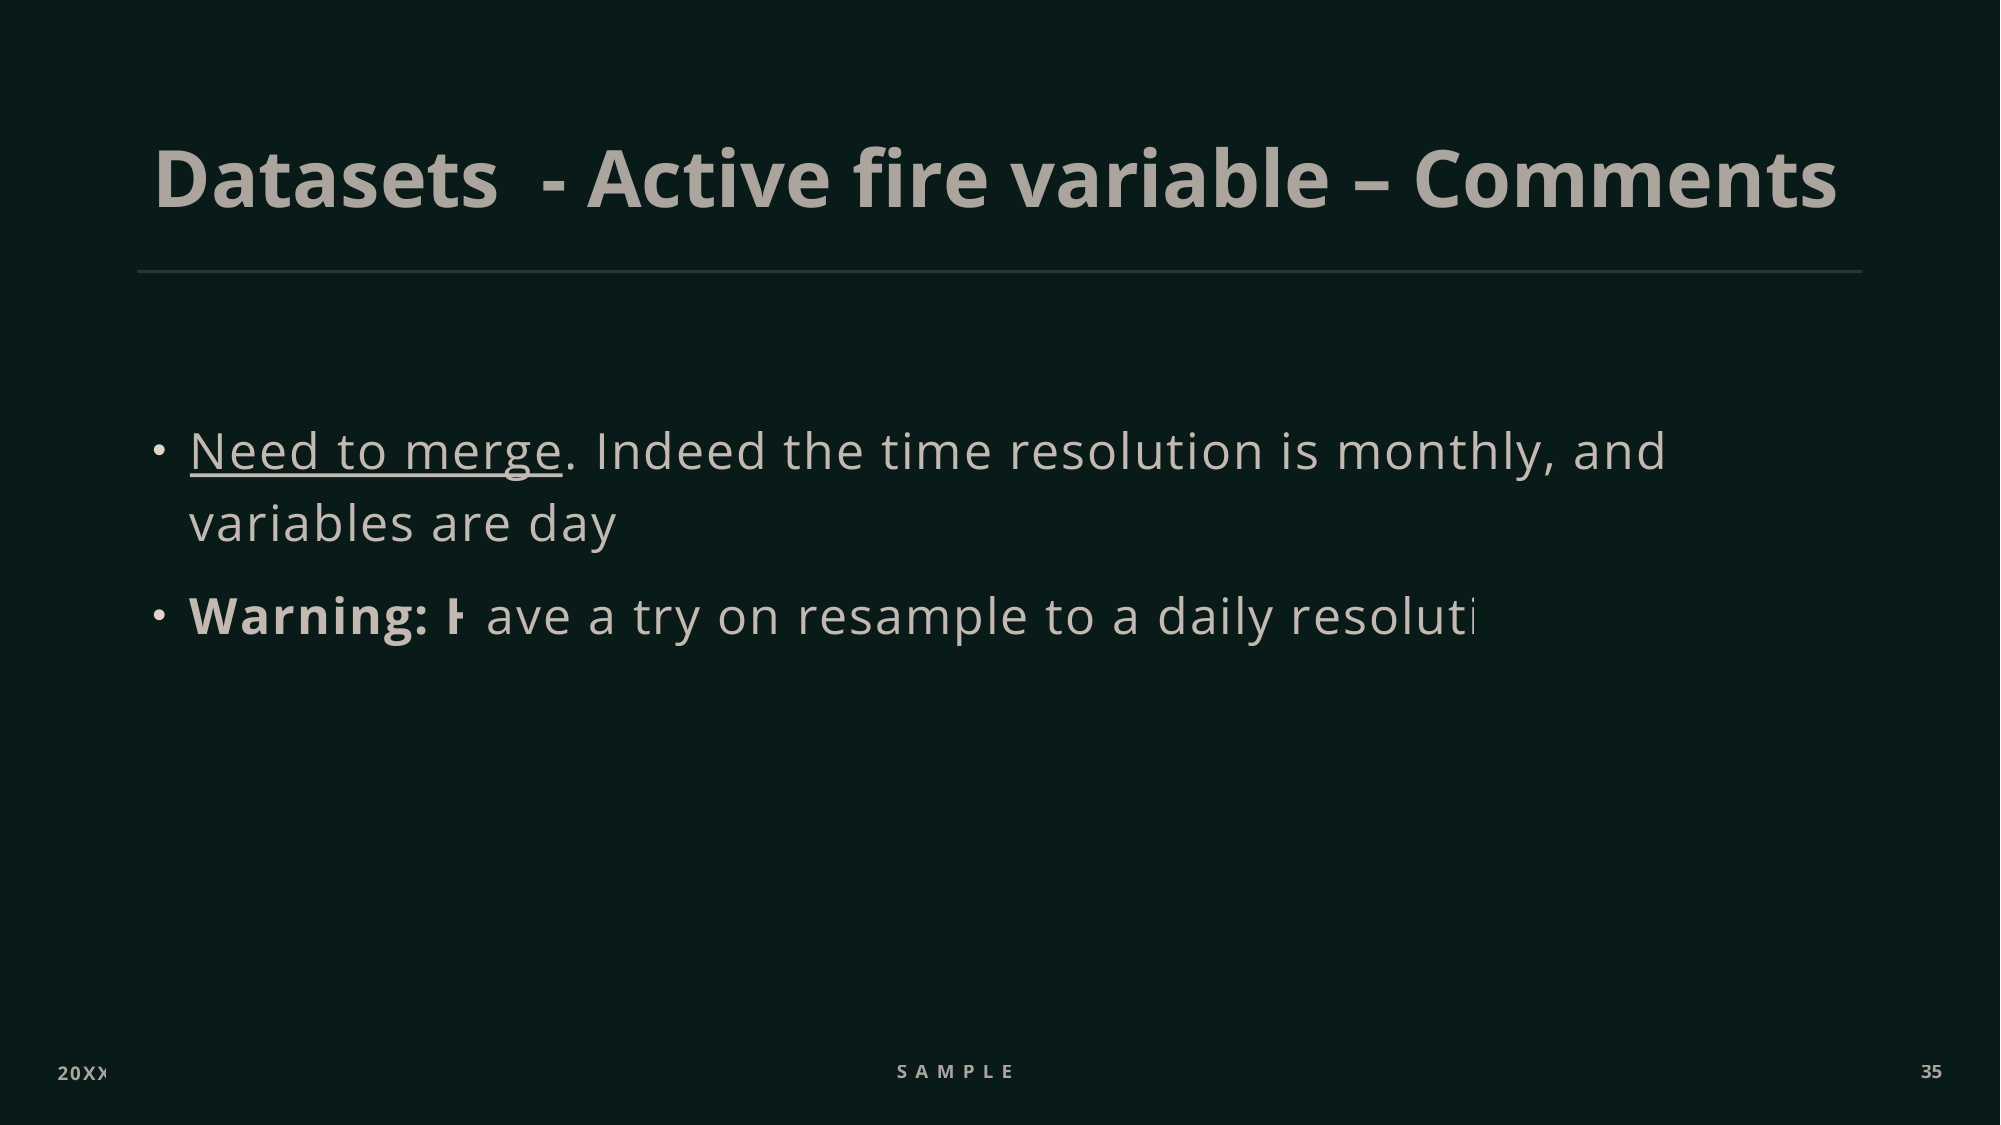

# Datasets  - Active fire variable – Comments
Need to merge. Indeed the time resolution is monthly, and the variables are days.
Warning: Have a try on resample to a daily resolution.
20XX
Sample Text
35